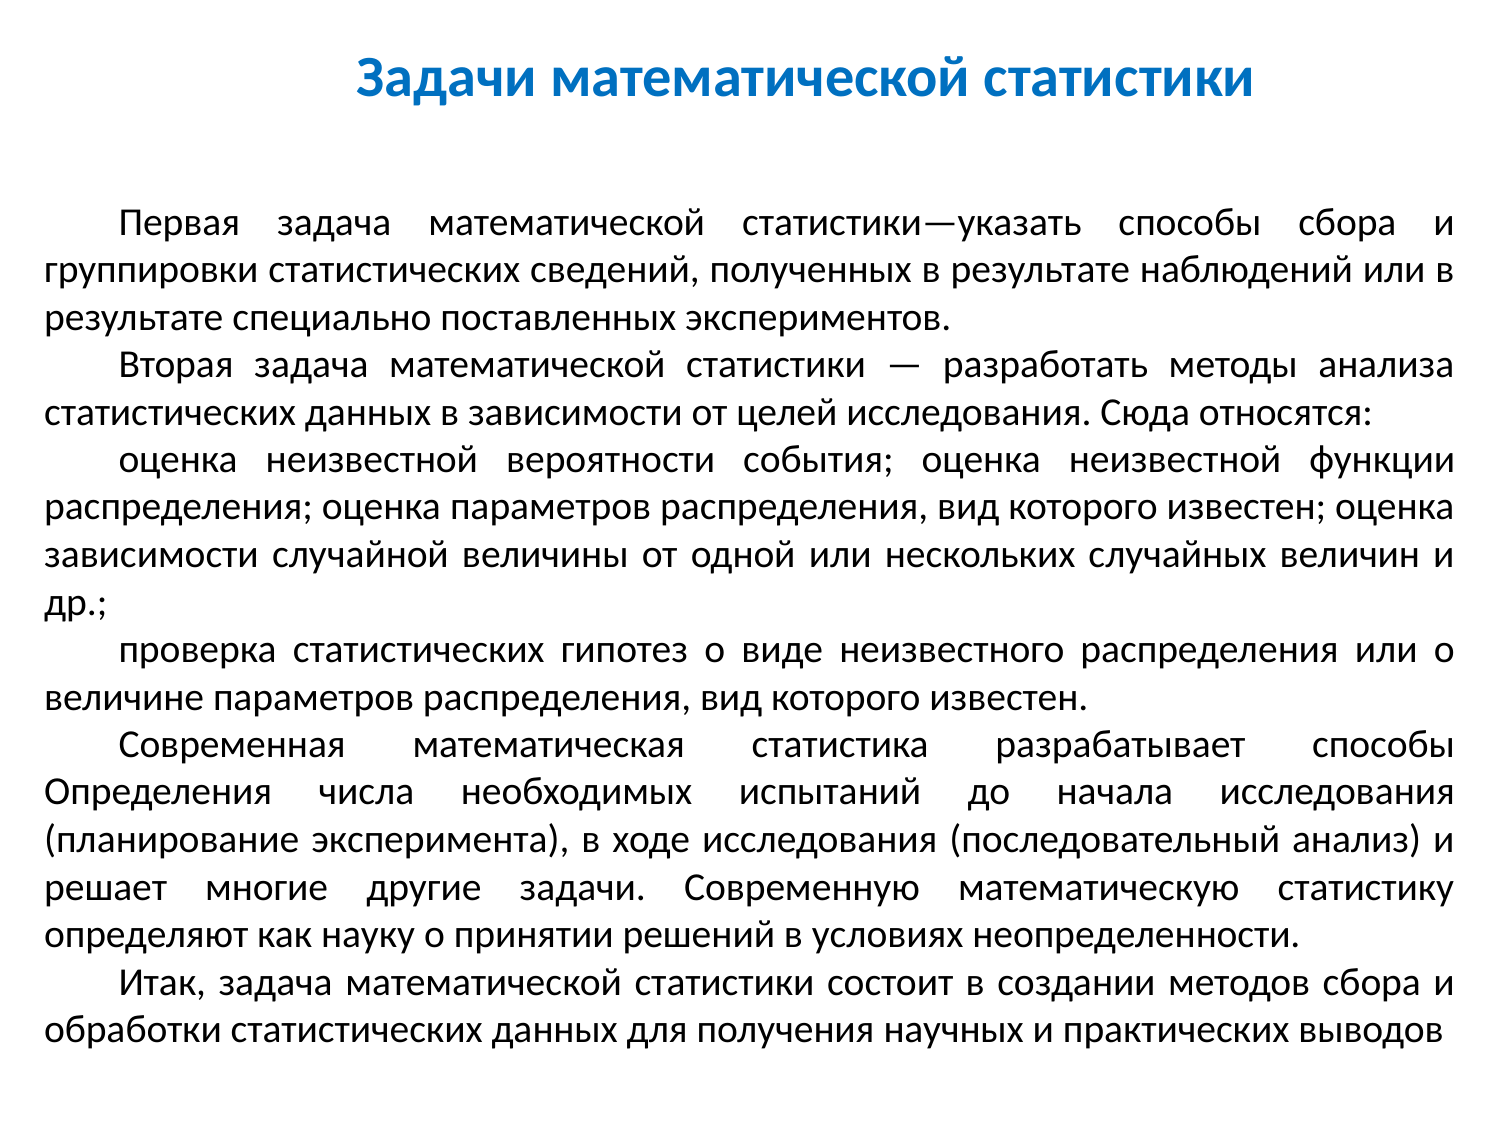

Задачи математической статистики
Первая задача математической статистики—указать способы сбора и группировки статистических сведений, полученных в результате наблюдений или в результате специально поставленных экспериментов.
Вторая задача математической статистики — разработать методы анализа статистических данных в зависимости от целей исследования. Сюда относятся:
оценка неизвестной вероятности события; оценка неизвестной функции распределения; оценка параметров распределения, вид которого известен; оценка зависимости случайной величины от одной или нескольких случайных величин и др.;
проверка статистических гипотез о виде неизвестного распределения или о величине параметров распределения, вид которого известен.
Современная математическая статистика разрабатывает способы Определения числа необходимых испытаний до начала исследования (планирование эксперимента), в ходе исследования (последовательный анализ) и решает многие другие задачи. Современную математическую статистику определяют как науку о принятии решений в условиях неопределенности.
Итак, задача математической статистики состоит в создании методов сбора и обработки статистических данных для получения научных и практических выводов